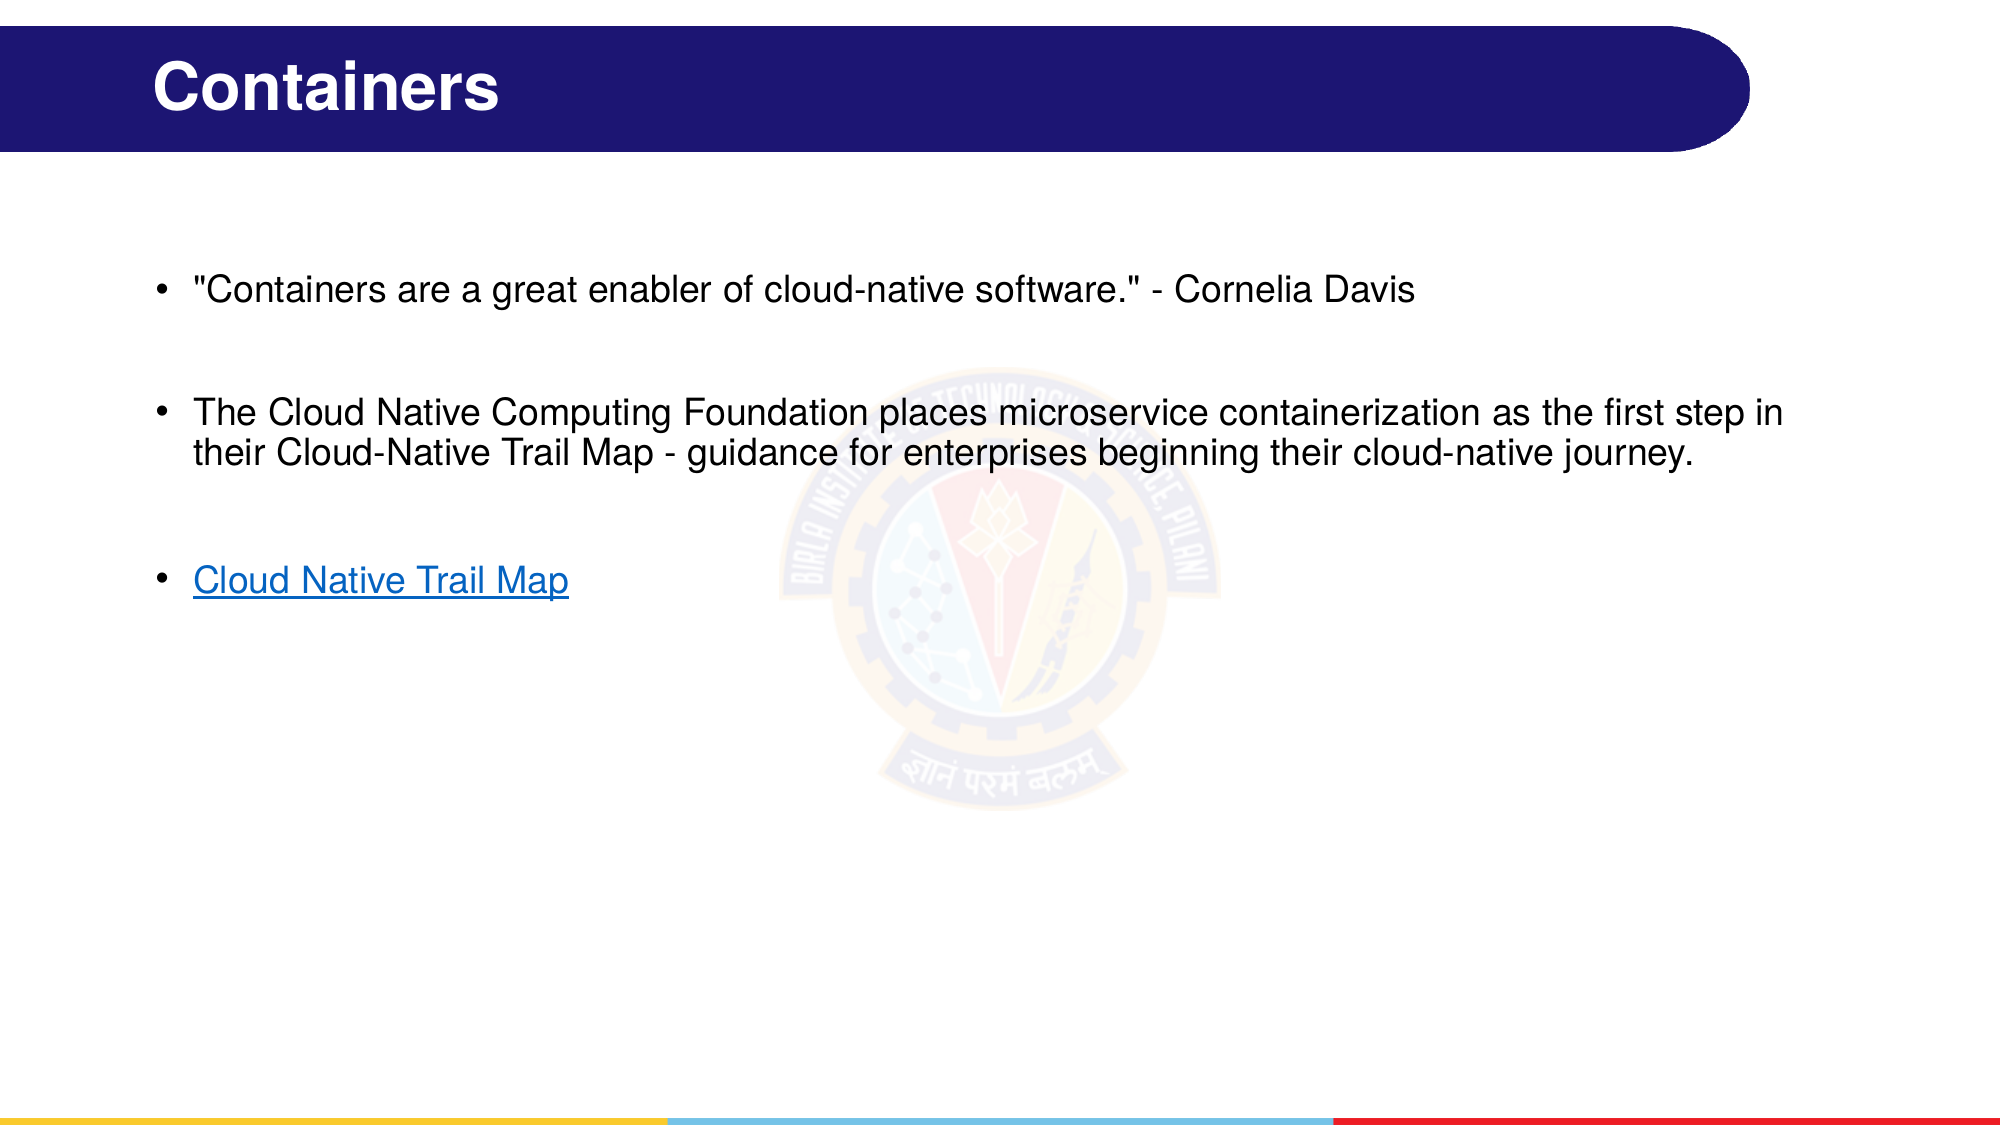

# Containers

"Containers are a great enabler of cloud-native software." - Cornelia Davis

The Cloud Native Computing Foundation places microservice containerization as the first step in their Cloud-Native Trail Map - guidance for enterprises beginning their cloud-native journey.

Cloud Native Trail Map